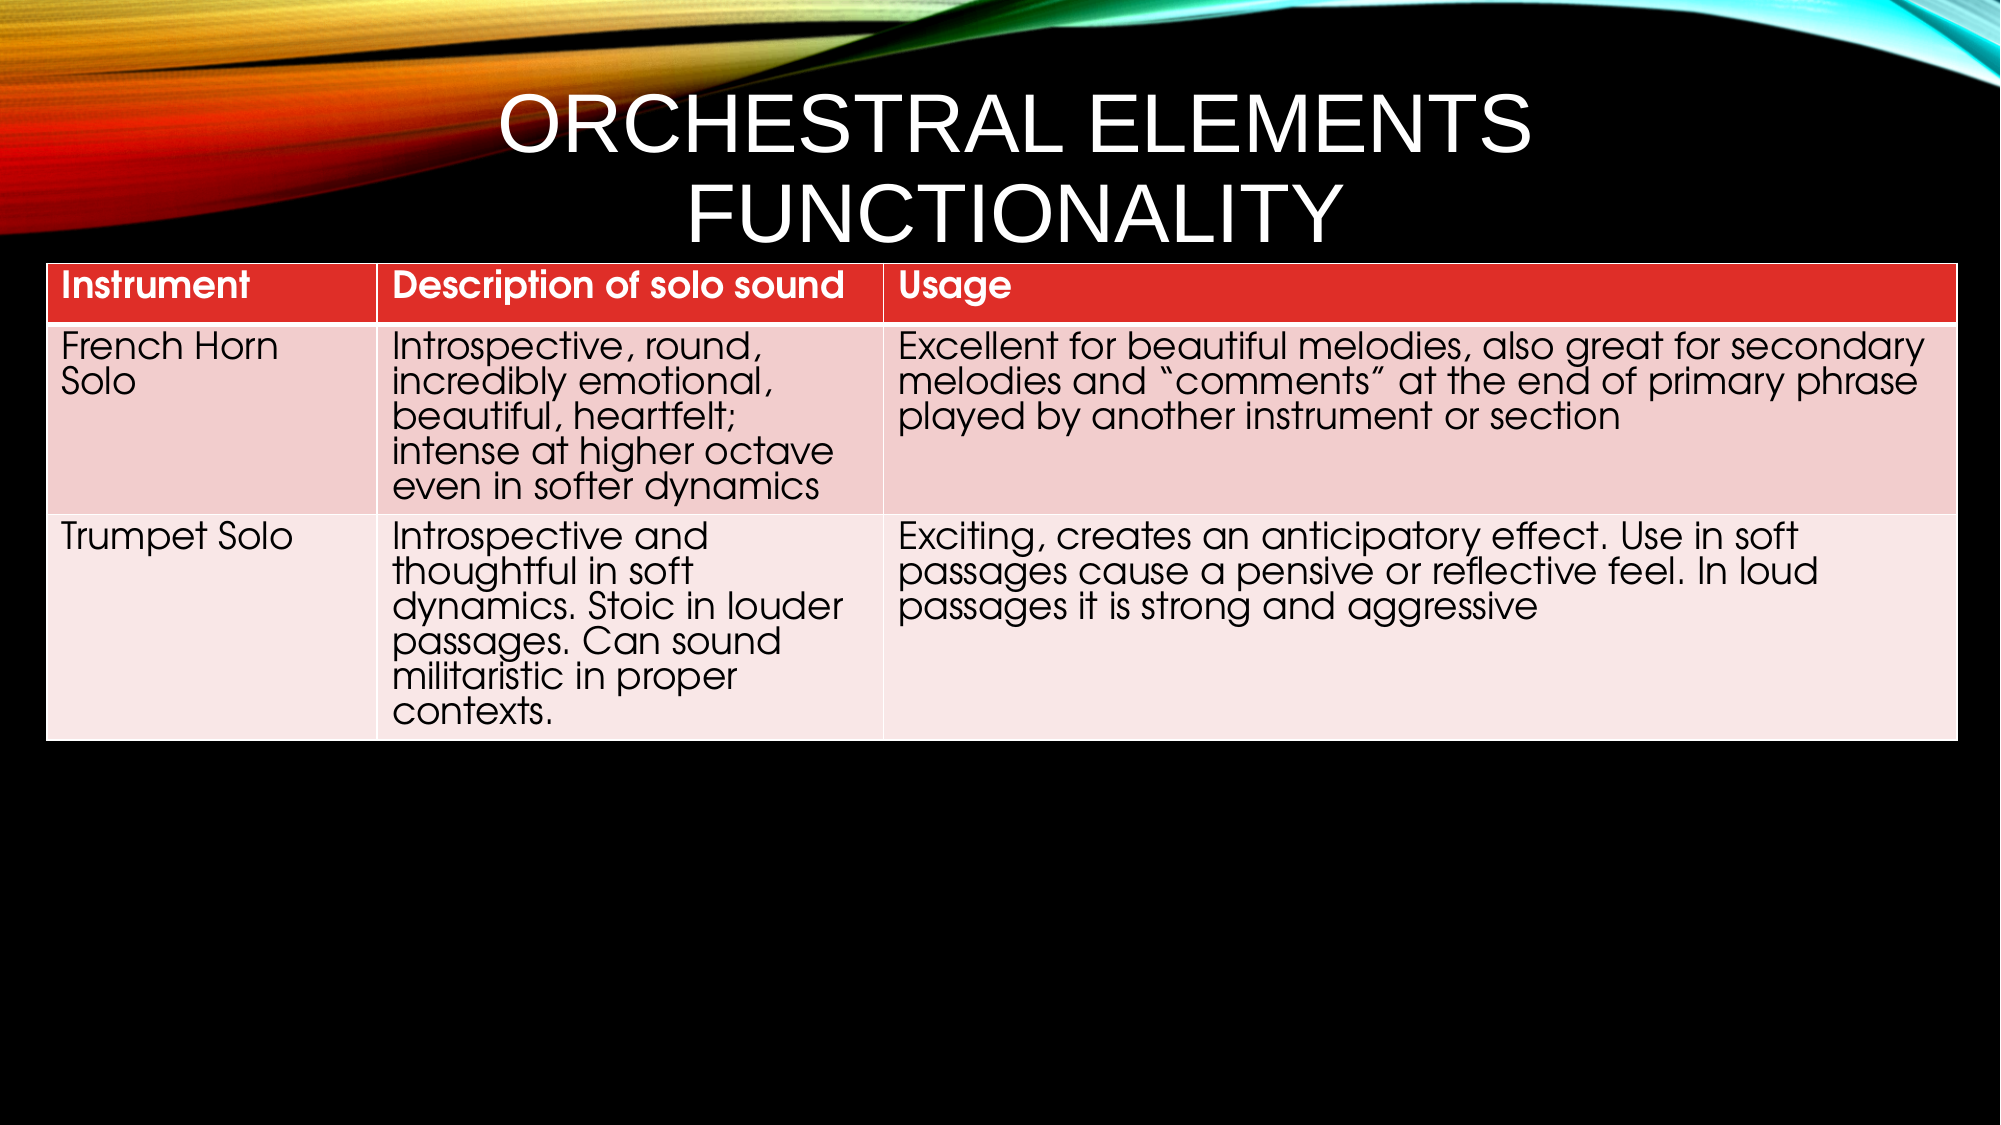

# Orchestral Elements functionality
| Instrument | Description of solo sound | Usage |
| --- | --- | --- |
| French Horn Solo | Introspective, round, incredibly emotional, beautiful, heartfelt; intense at higher octave even in softer dynamics | Excellent for beautiful melodies, also great for secondary melodies and “comments” at the end of primary phrase played by another instrument or section |
| Trumpet Solo | Introspective and thoughtful in soft dynamics. Stoic in louder passages. Can sound militaristic in proper contexts. | Exciting, creates an anticipatory effect. Use in soft passages cause a pensive or reflective feel. In loud passages it is strong and aggressive |